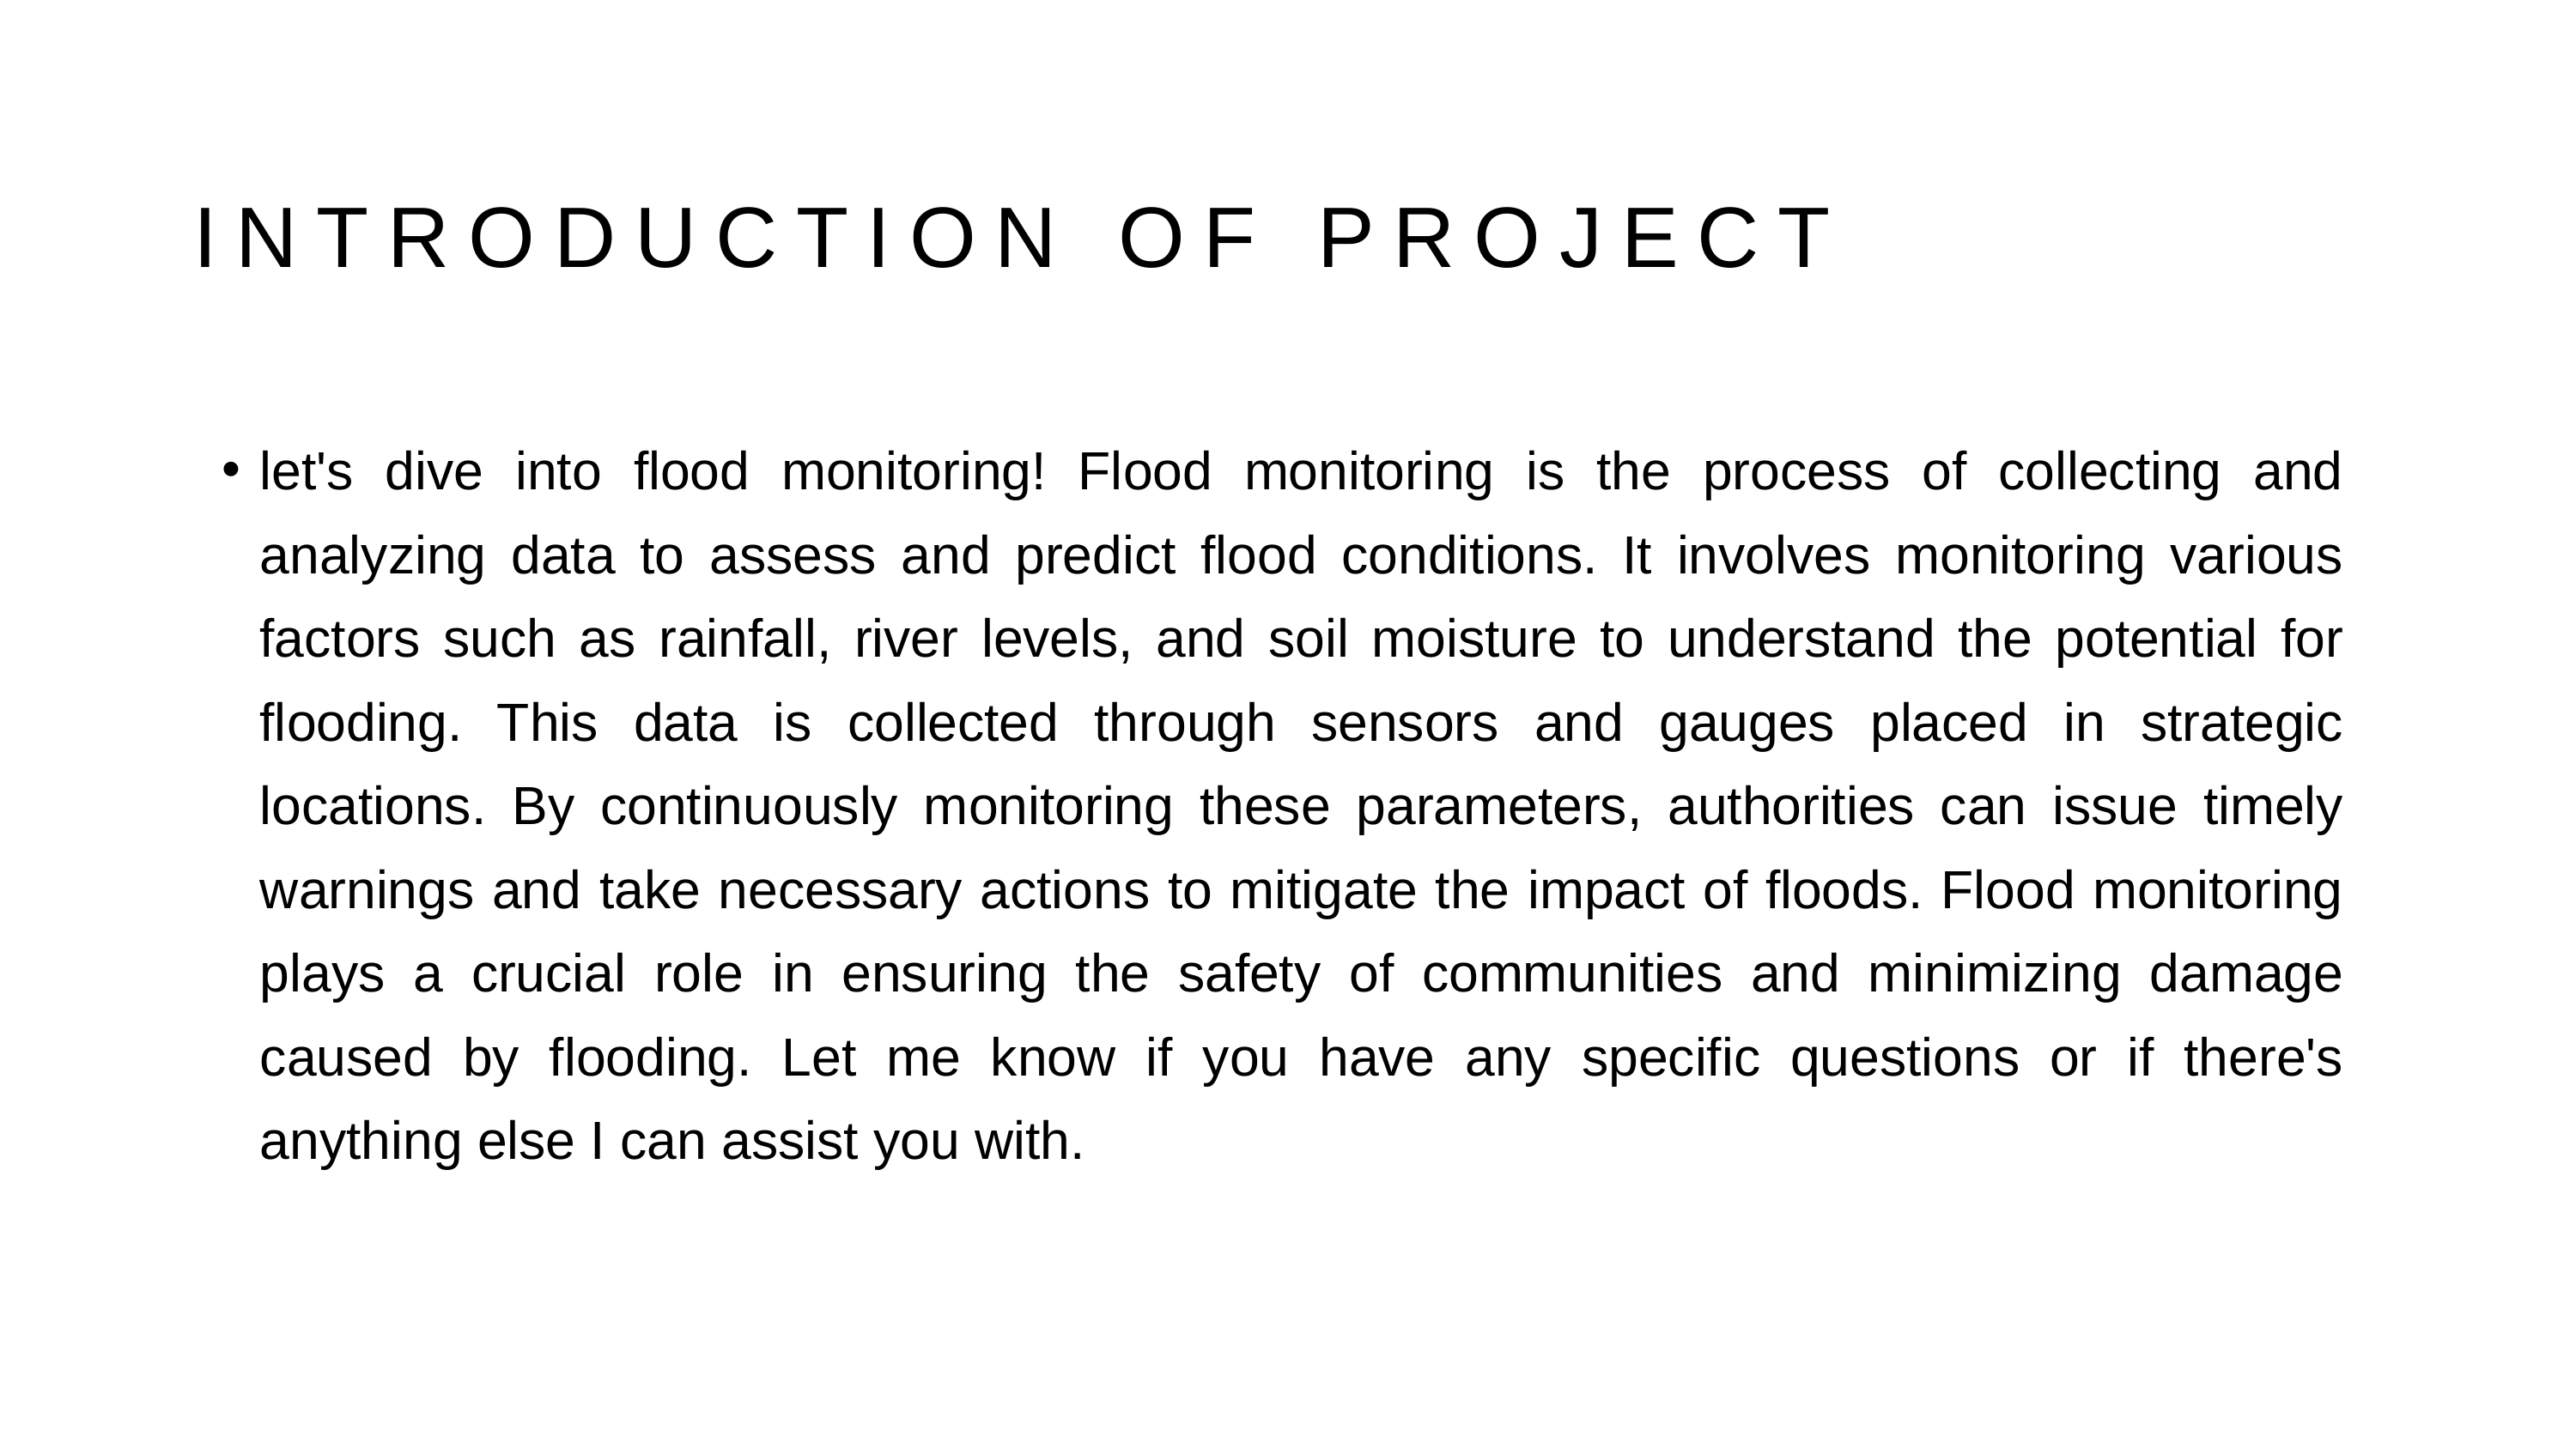

INTRODUCTION OF PROJECT
let's dive into flood monitoring! Flood monitoring is the process of collecting and analyzing data to assess and predict flood conditions. It involves monitoring various factors such as rainfall, river levels, and soil moisture to understand the potential for flooding. This data is collected through sensors and gauges placed in strategic locations. By continuously monitoring these parameters, authorities can issue timely warnings and take necessary actions to mitigate the impact of floods. Flood monitoring plays a crucial role in ensuring the safety of communities and minimizing damage caused by flooding. Let me know if you have any specific questions or if there's anything else I can assist you with.